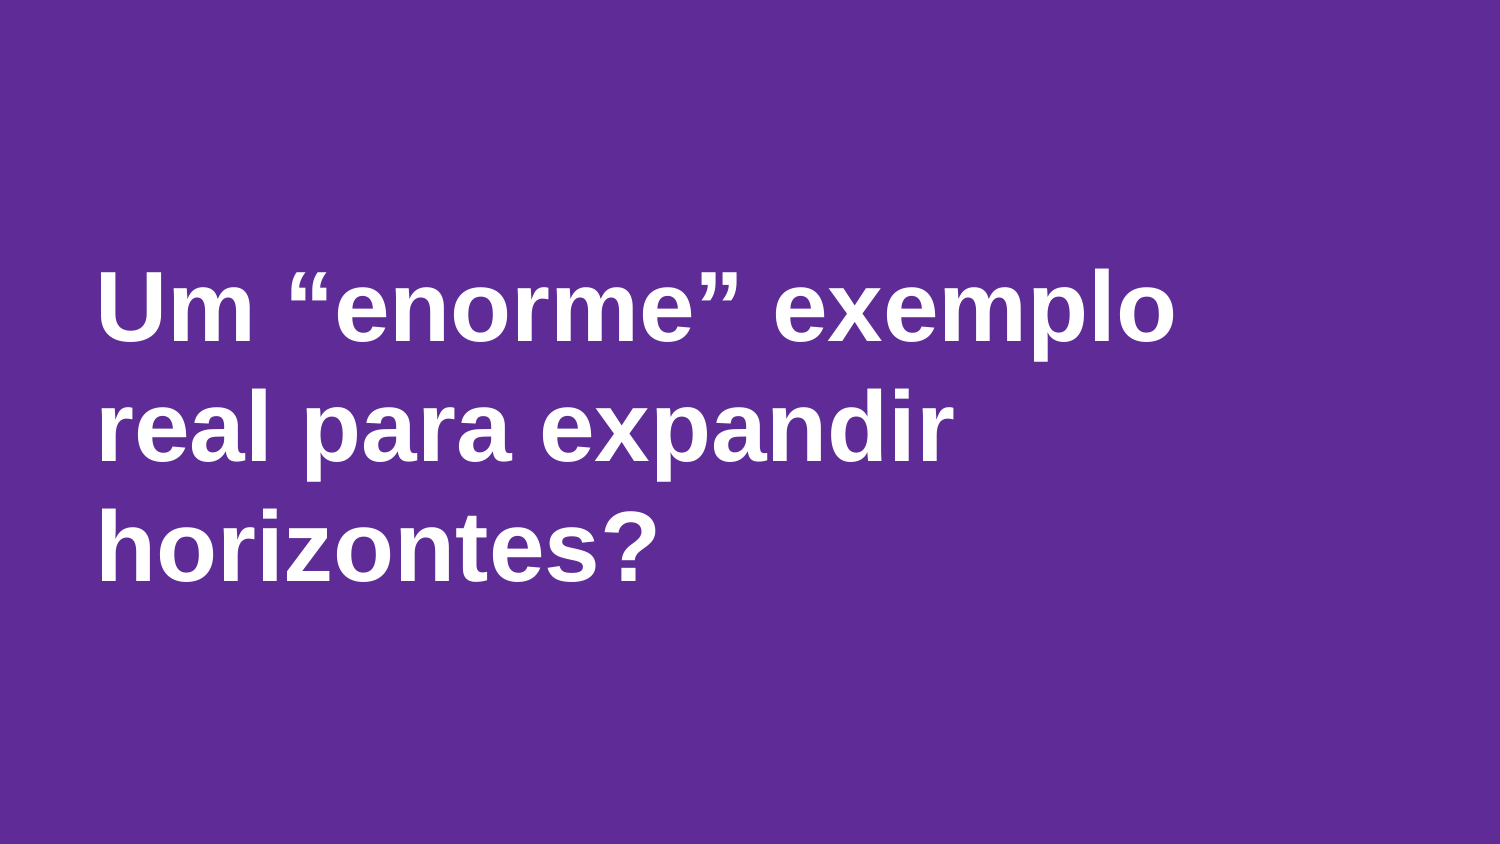

# Um “enorme” exemplo real para expandir horizontes?